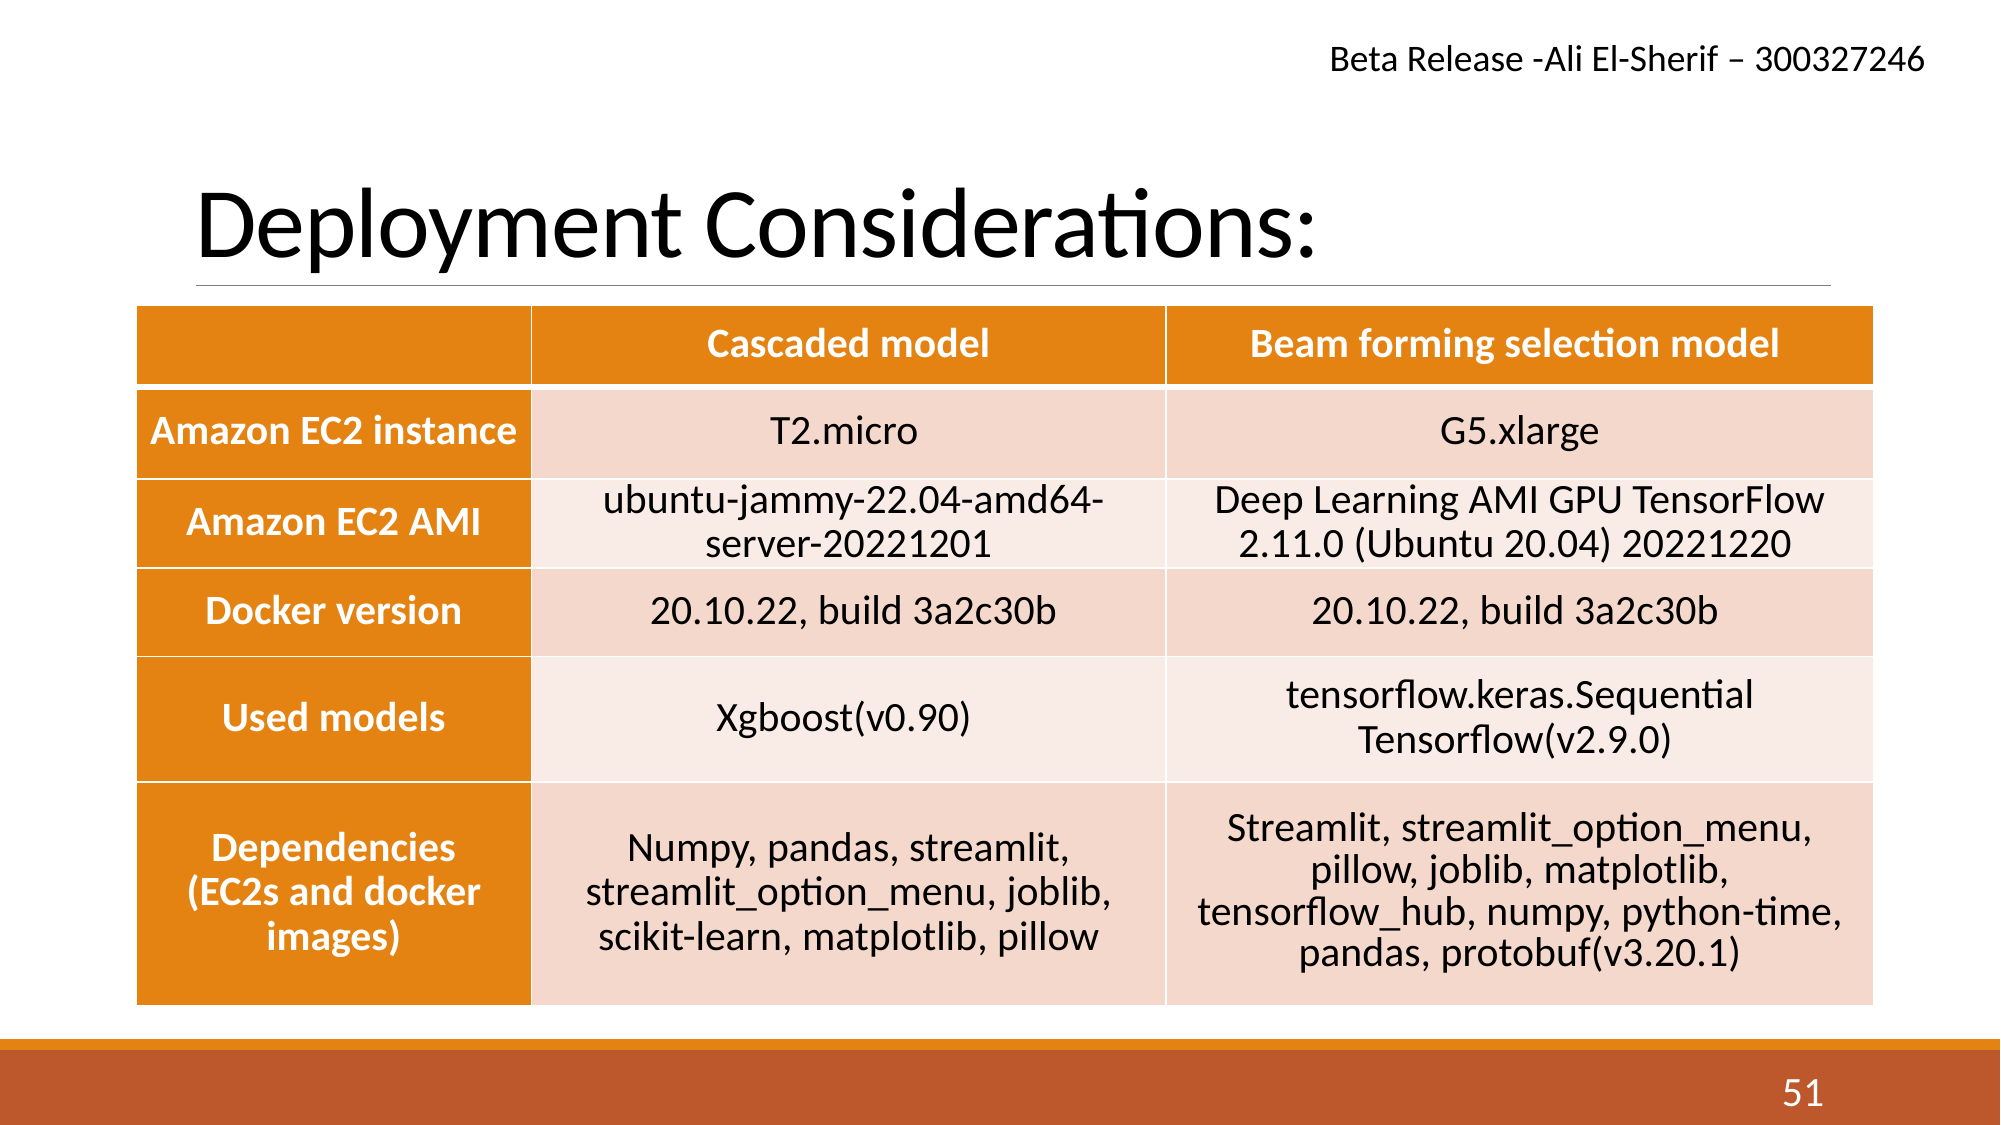

Beta Release -Ali El-Sherif – 300327246
# Deployment Considerations:
|  | Cascaded model | Beam forming selection model |
| --- | --- | --- |
| Amazon EC2 instance | T2.micro | G5.xlarge |
| Amazon EC2 AMI | ubuntu-jammy-22.04-amd64-server-20221201 | Deep Learning AMI GPU TensorFlow 2.11.0 (Ubuntu 20.04) 20221220 |
| Docker version | 20.10.22, build 3a2c30b | 20.10.22, build 3a2c30b |
| Used models | Xgboost(v0.90) | tensorflow.keras.Sequential Tensorflow(v2.9.0) |
| Dependencies (EC2s and docker images) | Numpy, pandas, streamlit, streamlit\_option\_menu, joblib, scikit-learn, matplotlib, pillow | Streamlit, streamlit\_option\_menu, pillow, joblib, matplotlib, tensorflow\_hub, numpy, python-time, pandas, protobuf(v3.20.1) |
51